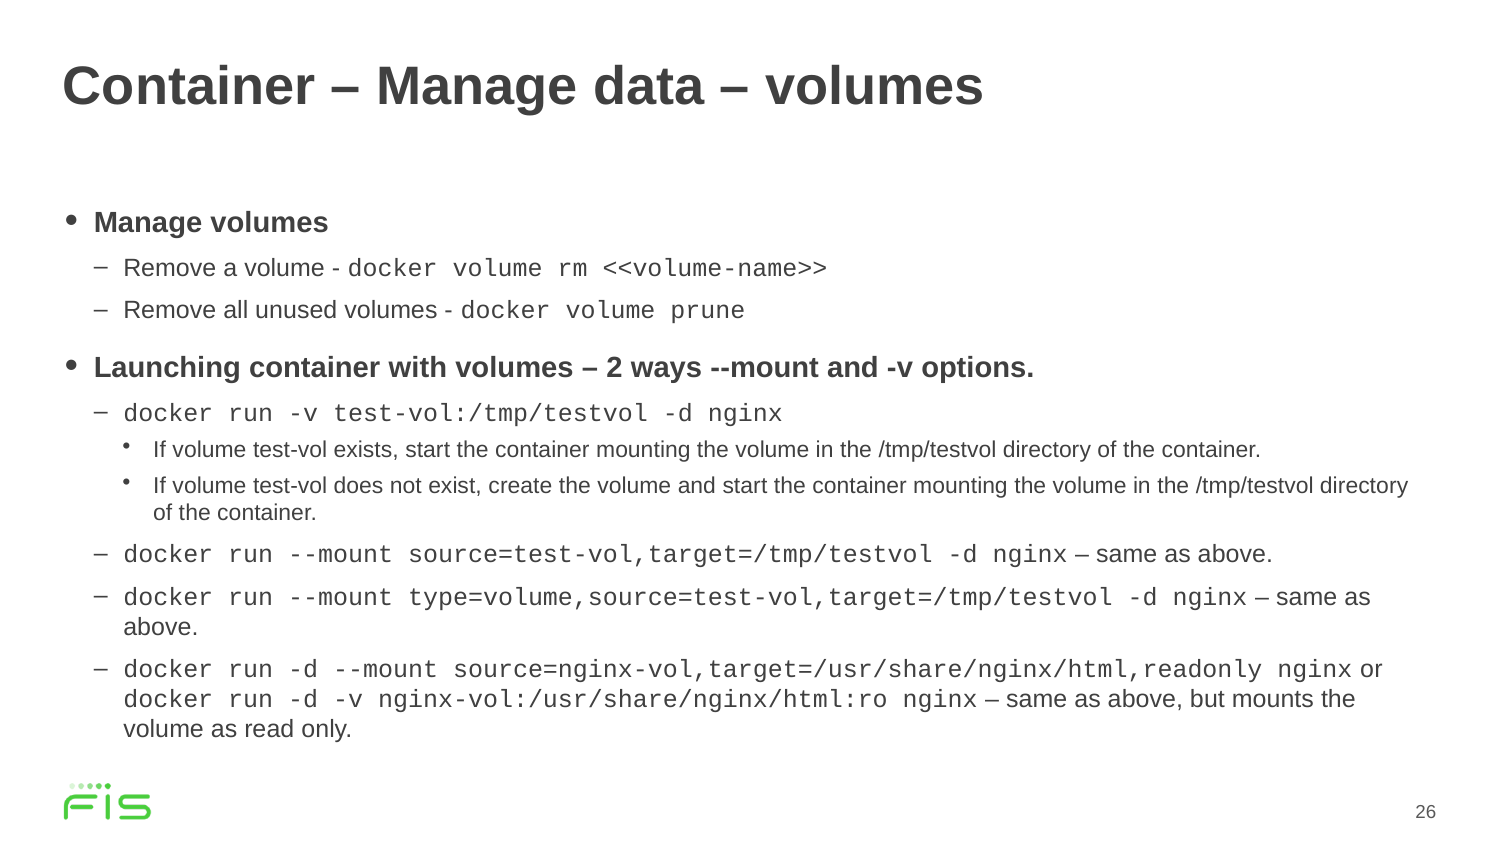

# Container – Manage data – volumes
Manage volumes
Remove a volume - docker volume rm <<volume-name>>
Remove all unused volumes - docker volume prune
Launching container with volumes – 2 ways --mount and -v options.
docker run -v test-vol:/tmp/testvol -d nginx
If volume test-vol exists, start the container mounting the volume in the /tmp/testvol directory of the container.
If volume test-vol does not exist, create the volume and start the container mounting the volume in the /tmp/testvol directory of the container.
docker run --mount source=test-vol,target=/tmp/testvol -d nginx – same as above.
docker run --mount type=volume,source=test-vol,target=/tmp/testvol -d nginx – same as above.
docker run -d --mount source=nginx-vol,target=/usr/share/nginx/html,readonly nginx or docker run -d -v nginx-vol:/usr/share/nginx/html:ro nginx – same as above, but mounts the volume as read only.

26